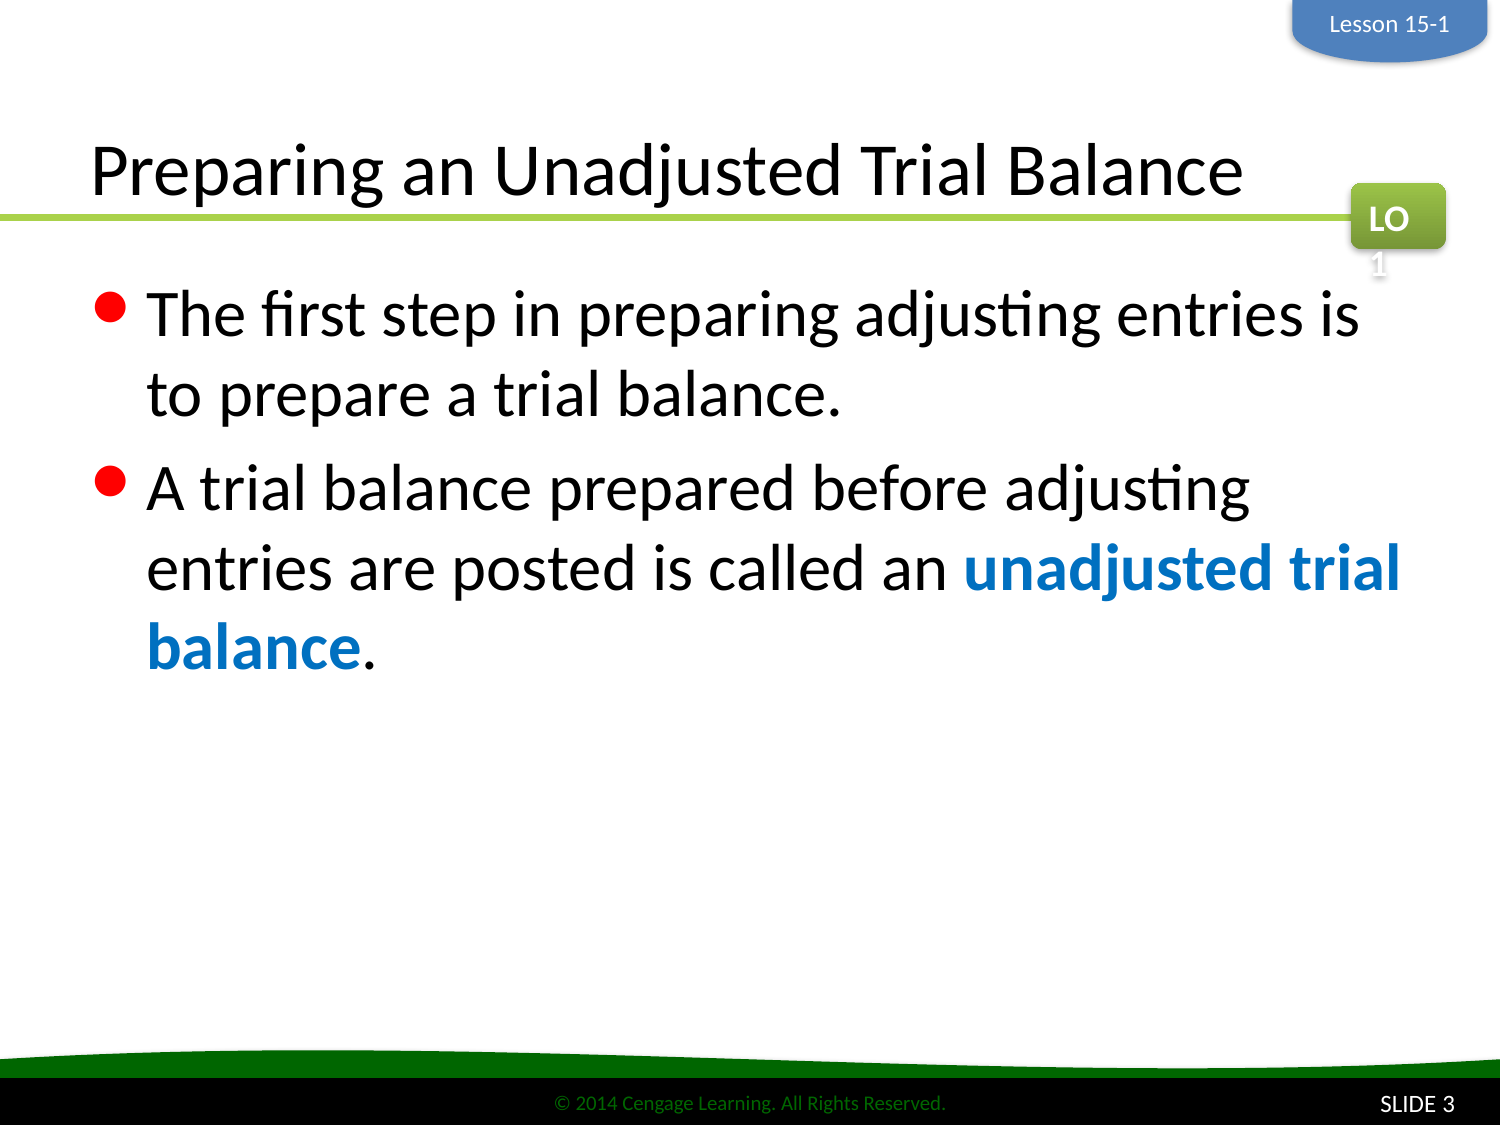

Lesson 15-1

# Preparing an Unadjusted Trial Balance
LO1
The first step in preparing adjusting entries is to prepare a trial balance.
A trial balance prepared before adjusting entries are posted is called an unadjusted trial balance.
SLIDE 3